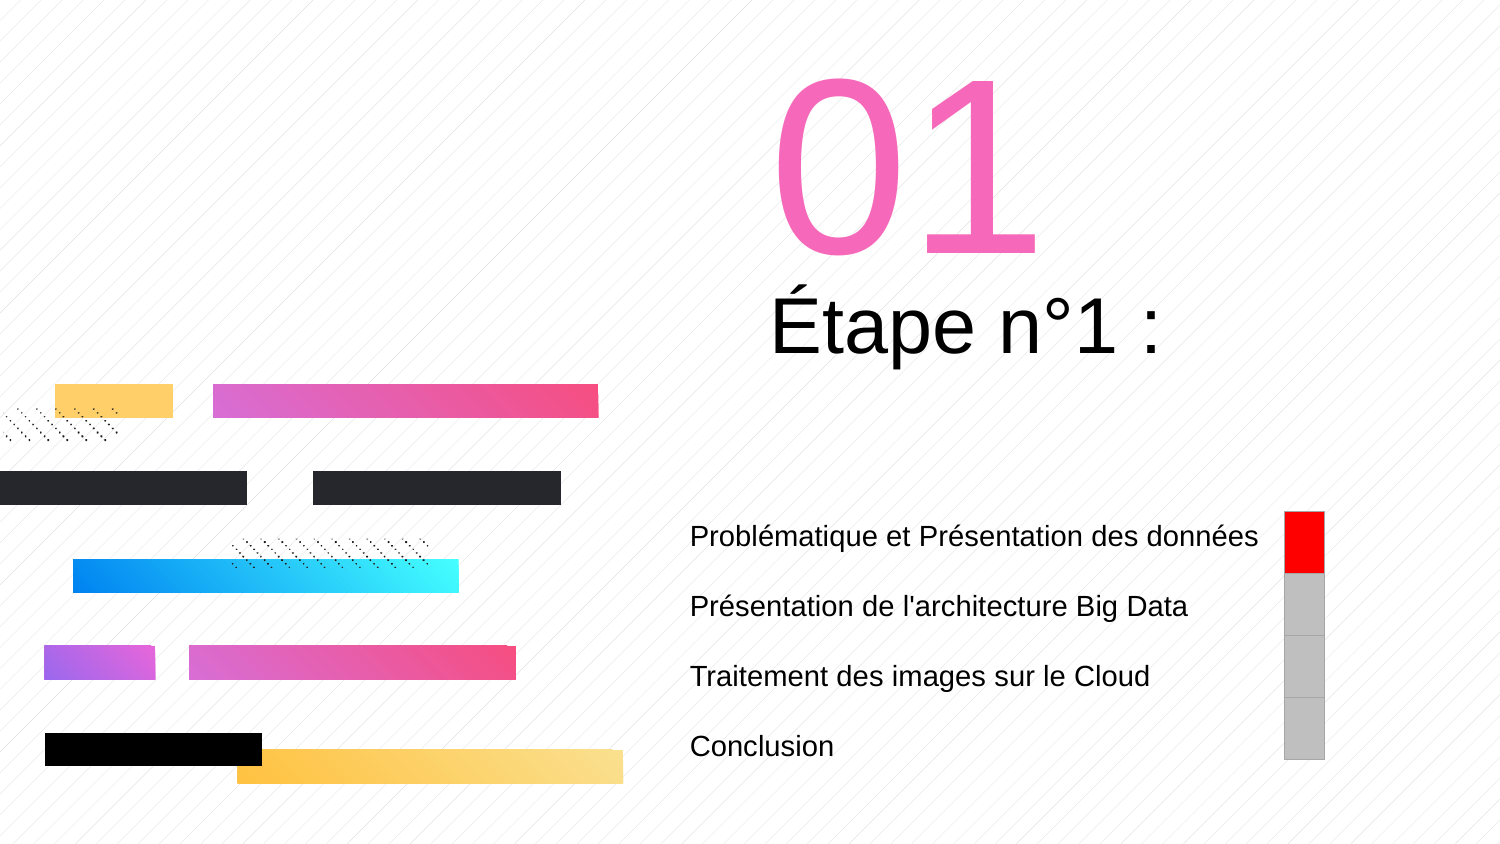

# 01
Étape n°1 :

Problématique et Présentation des données

Présentation de l'architecture Big Data

Traitement des images sur le Cloud

Conclusion